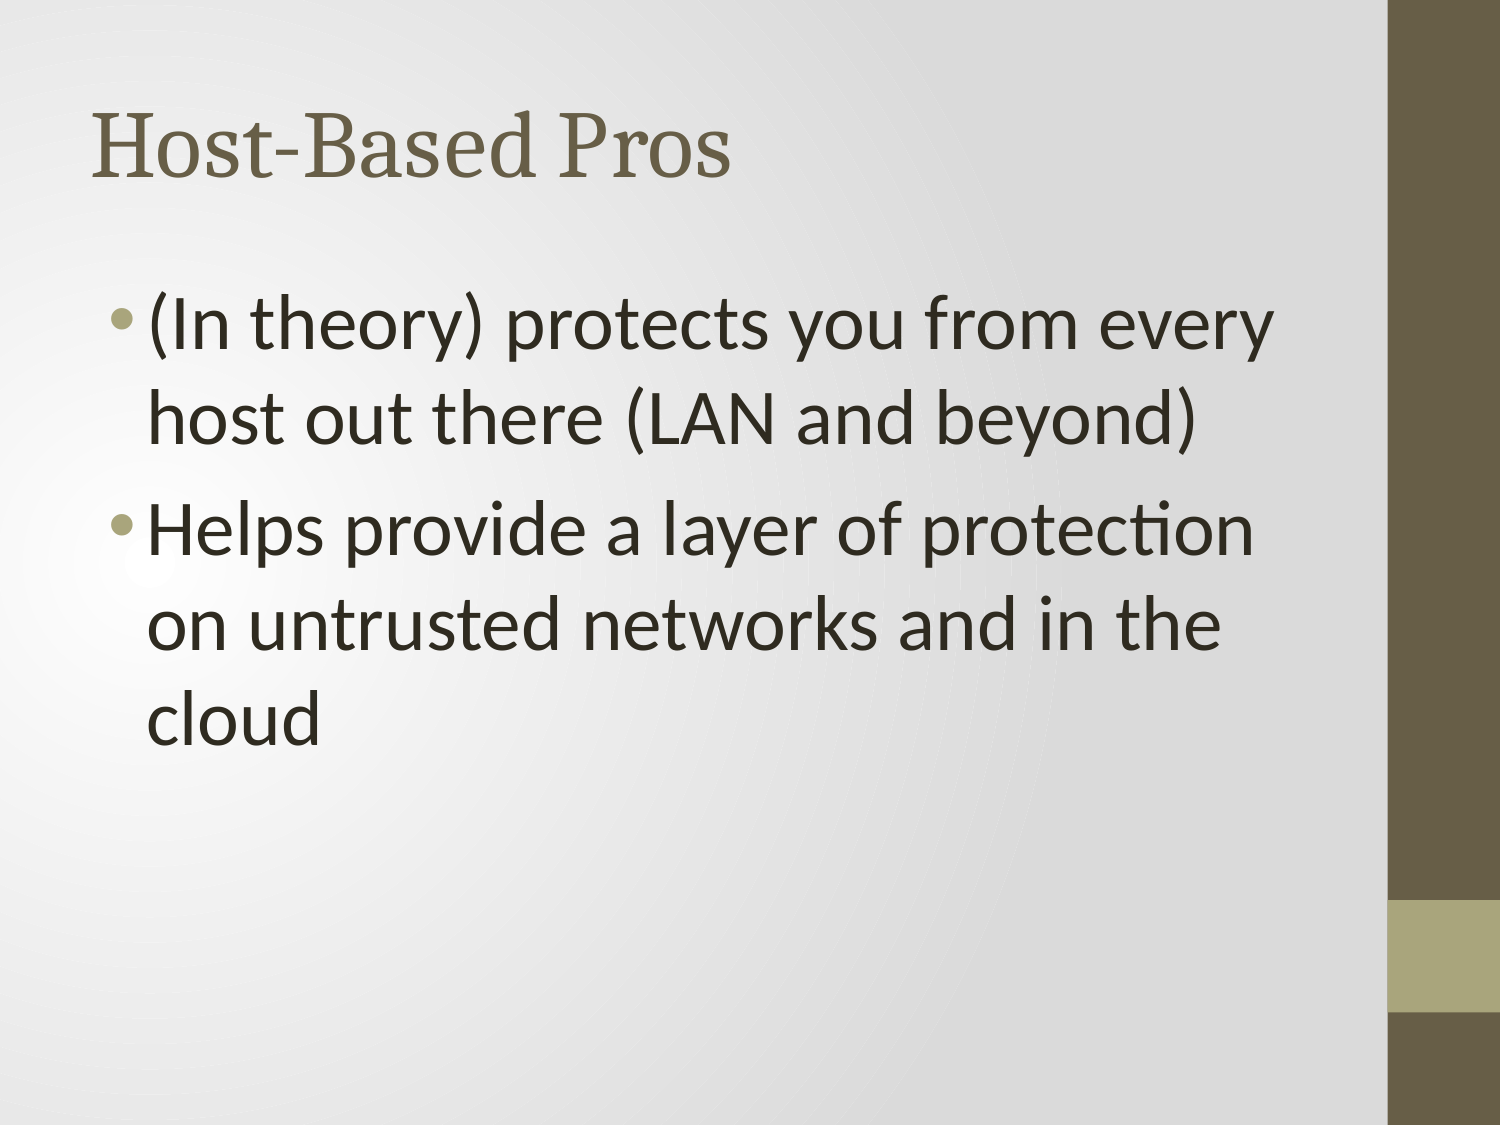

# Host-Based Pros
(In theory) protects you from every host out there (LAN and beyond)
Helps provide a layer of protection on untrusted networks and in the cloud